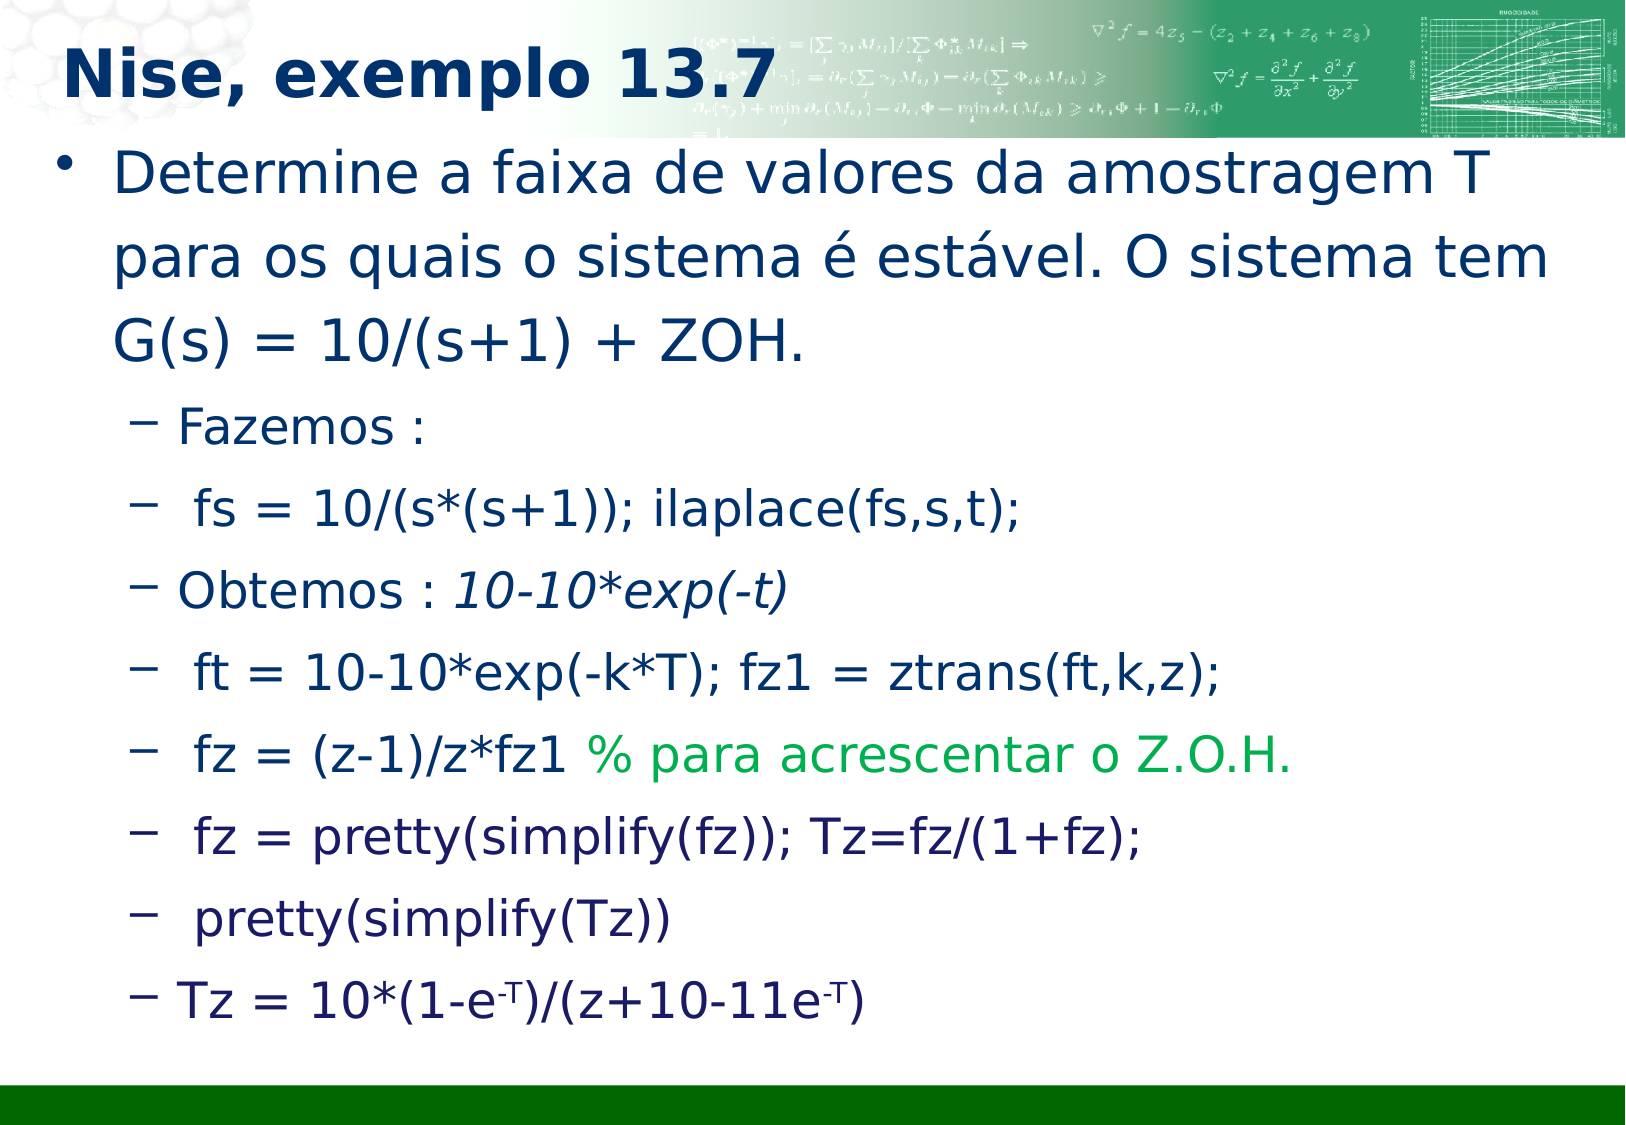

# Nise, exemplo 13.7
Determine a faixa de valores da amostragem T para os quais o sistema é estável. O sistema tem G(s) = 10/(s+1) + ZOH.
Fazemos :
 fs = 10/(s*(s+1)); ilaplace(fs,s,t);
Obtemos : 10-10*exp(-t)
 ft = 10-10*exp(-k*T); fz1 = ztrans(ft,k,z);
 fz = (z-1)/z*fz1 % para acrescentar o Z.O.H.
 fz = pretty(simplify(fz)); Tz=fz/(1+fz);
 pretty(simplify(Tz))
Tz = 10*(1-e-T)/(z+10-11e-T)